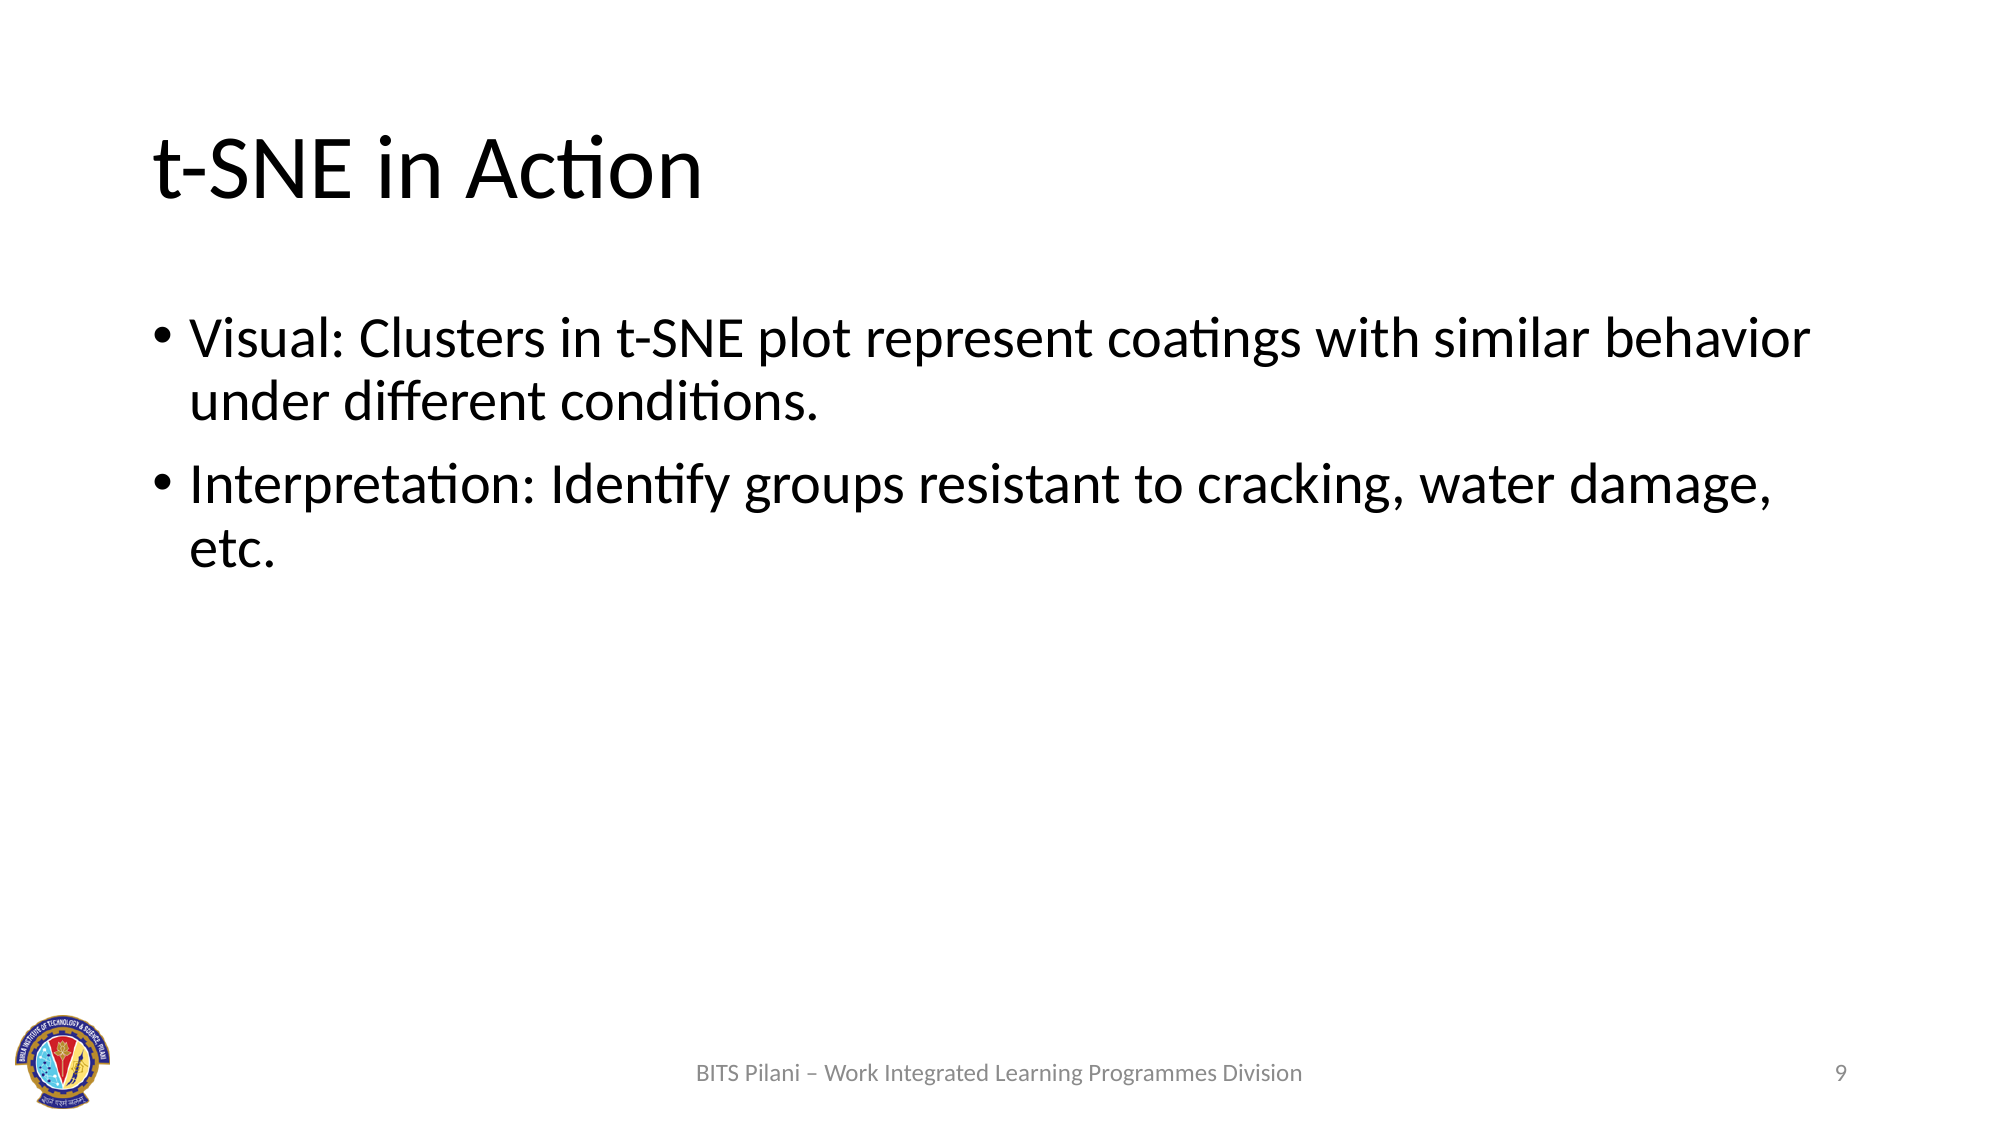

# t-SNE in Action
Visual: Clusters in t-SNE plot represent coatings with similar behavior under different conditions.
Interpretation: Identify groups resistant to cracking, water damage, etc.